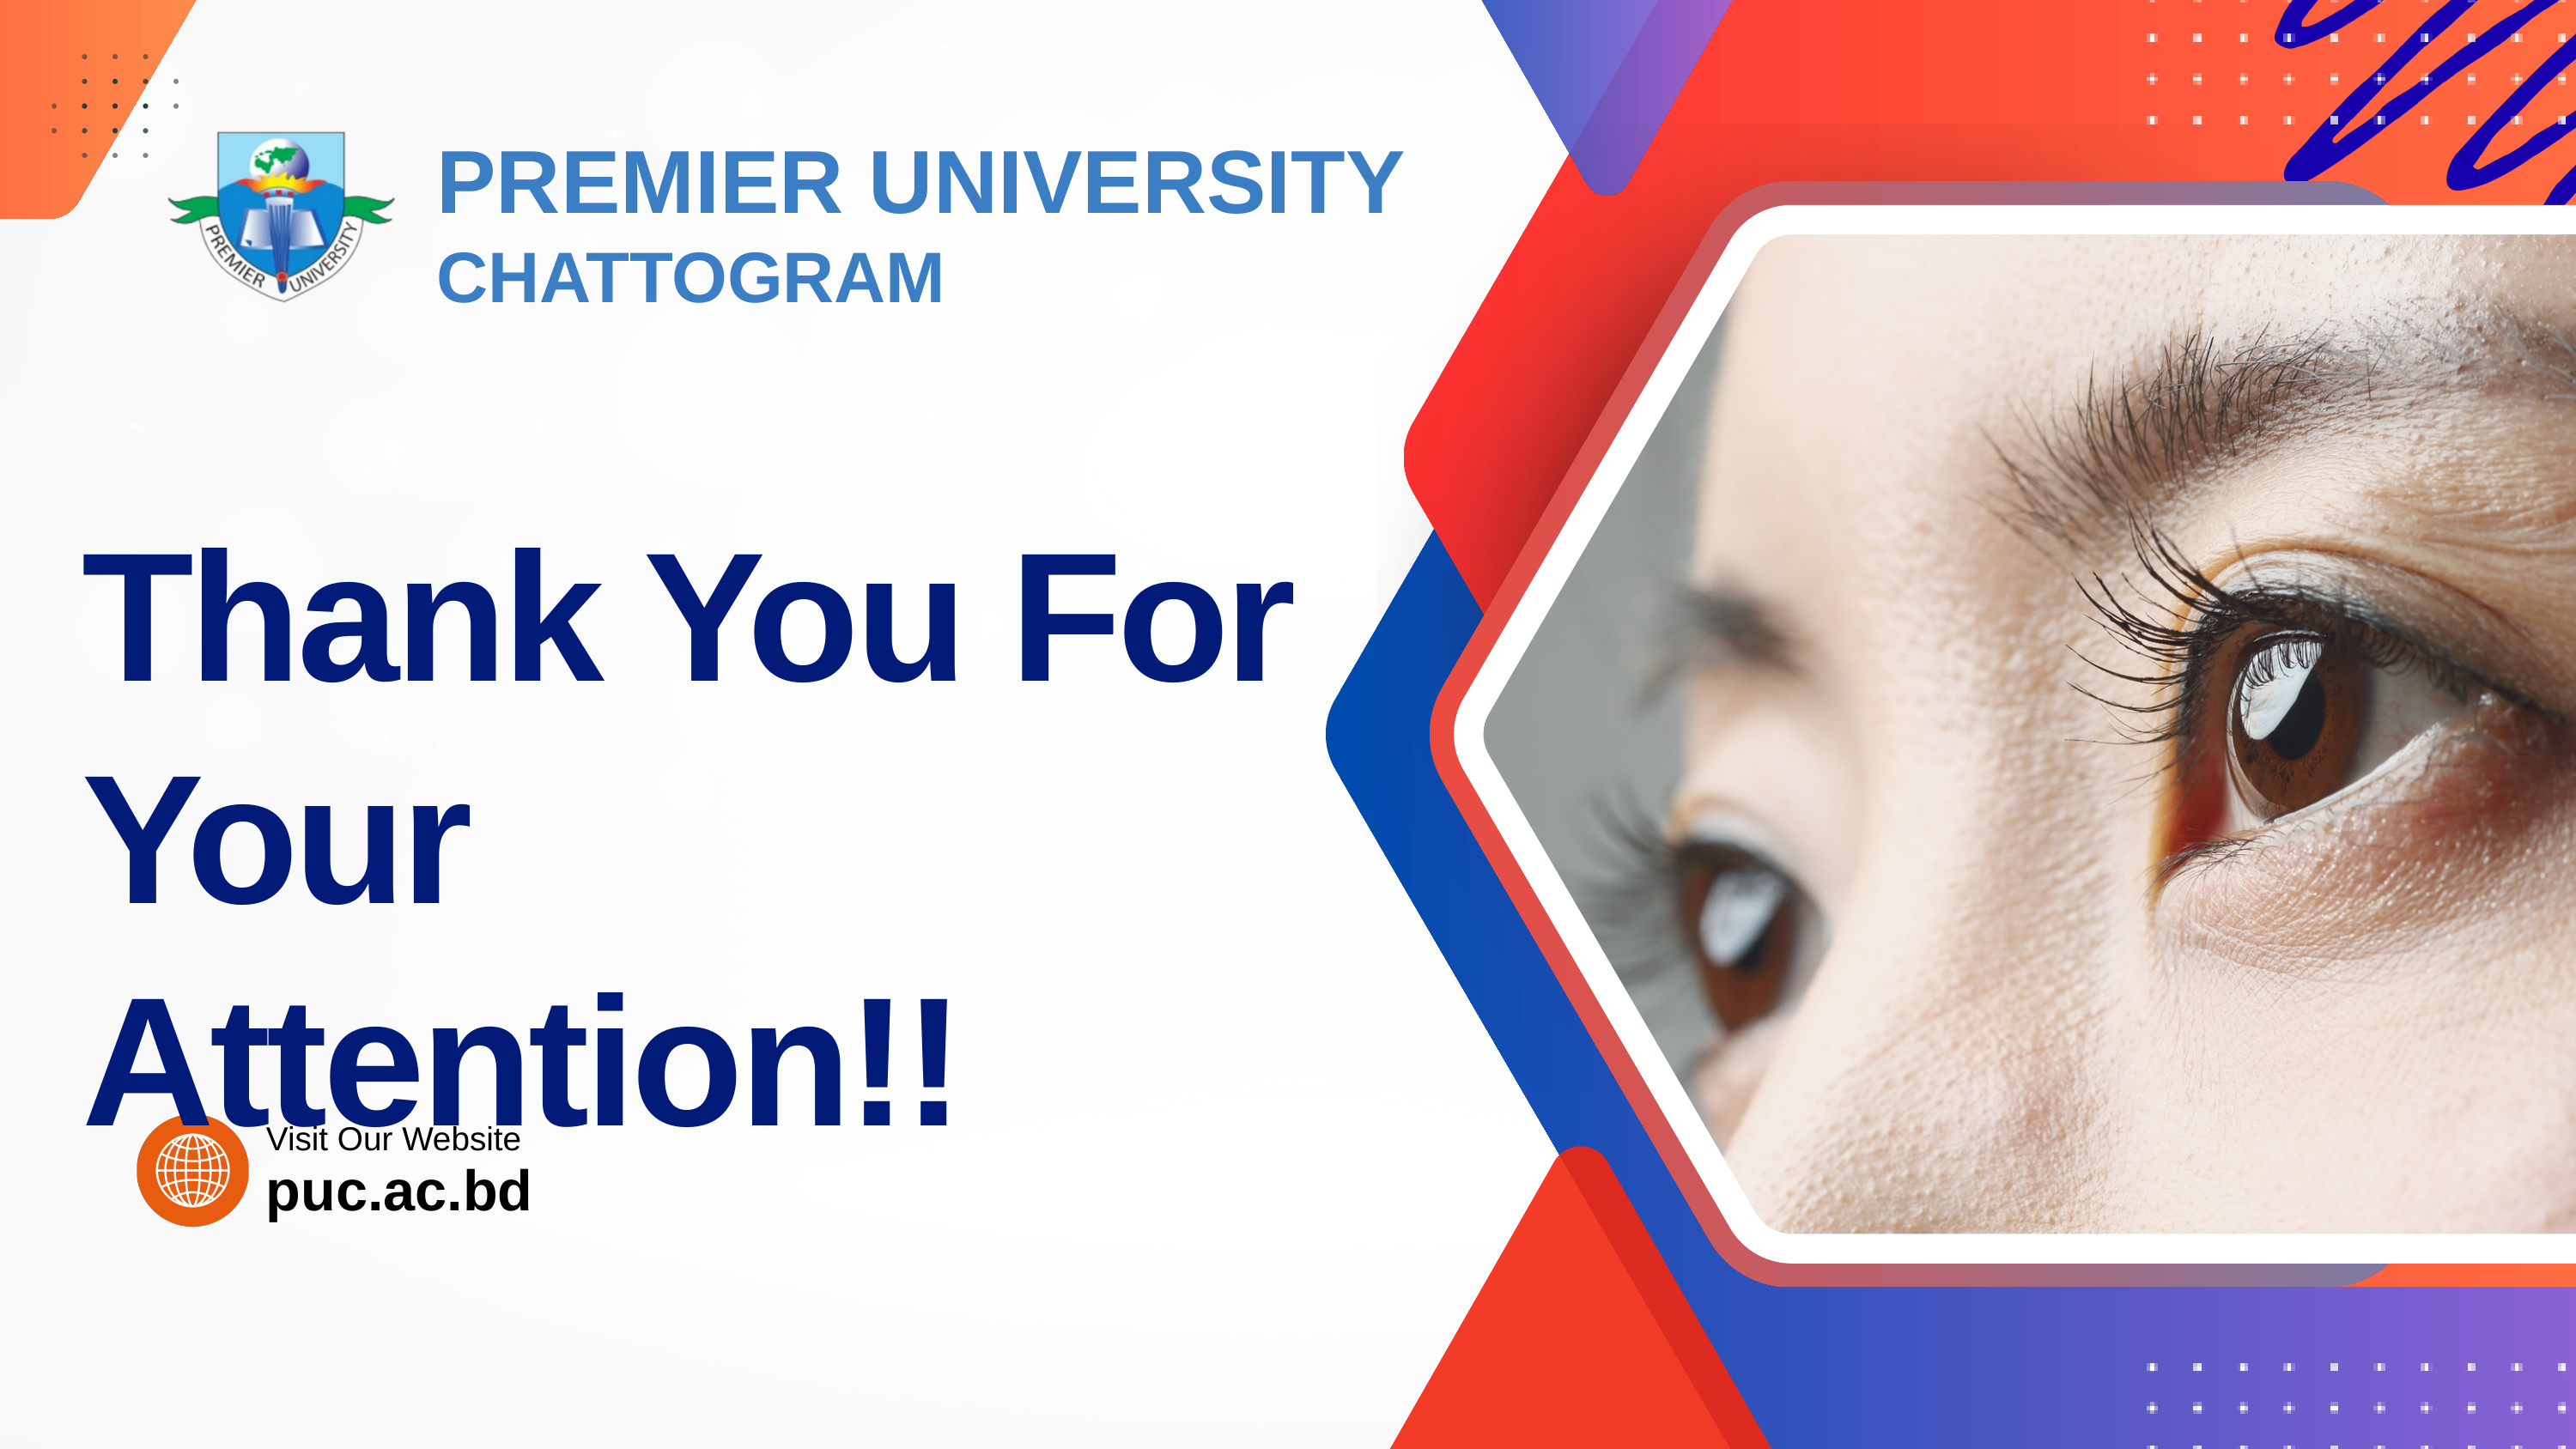

PREMIER UNIVERSITY

CHATTOGRAM
Thank You For Your
Attention!!

Visit Our Website
puc.ac.bd